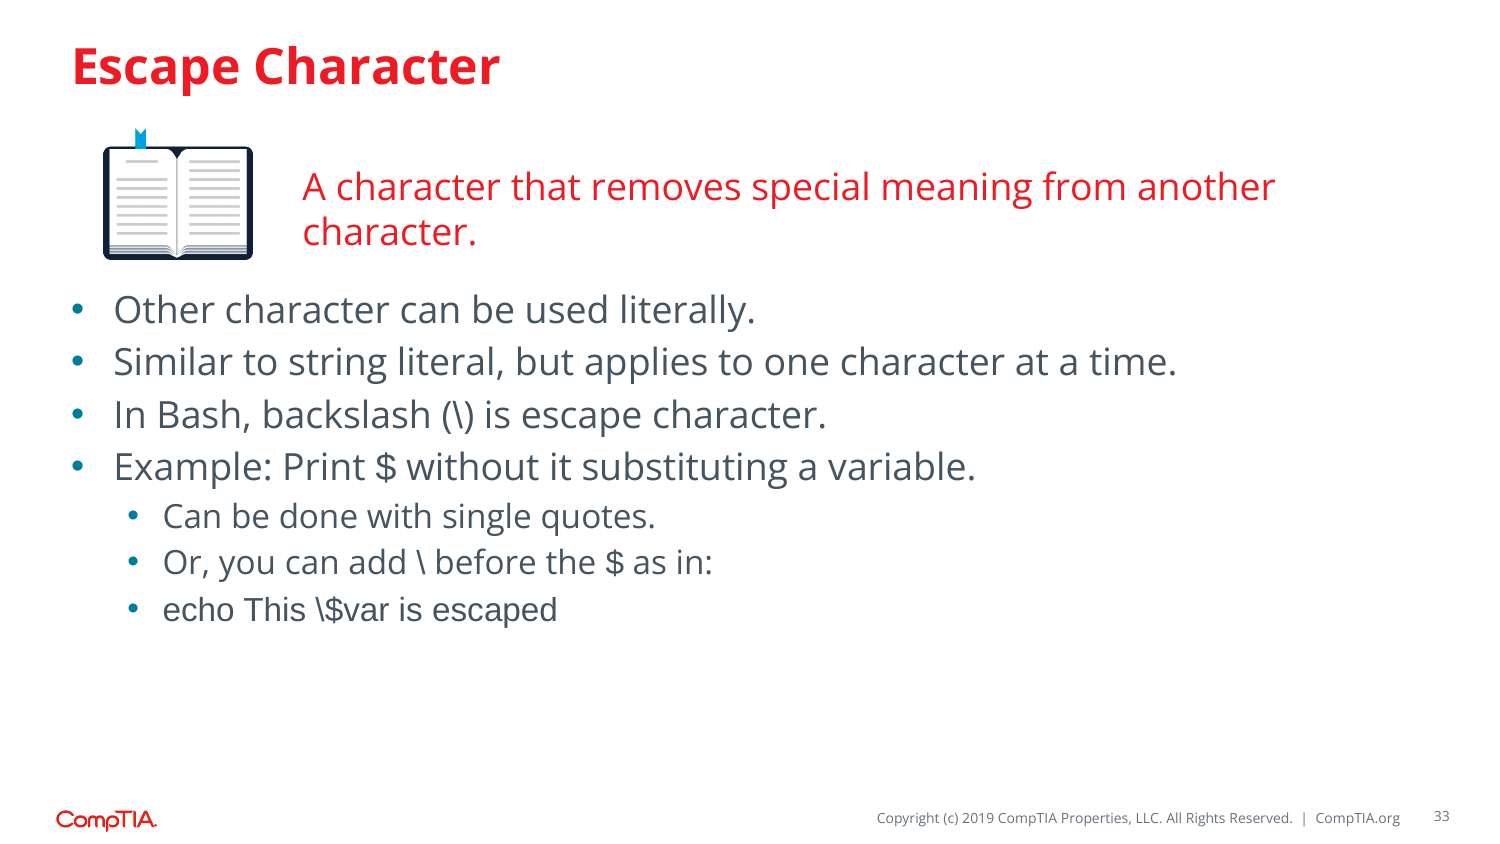

# Escape Character
A character that removes special meaning from another character.
Other character can be used literally.
Similar to string literal, but applies to one character at a time.
In Bash, backslash (\) is escape character.
Example: Print $ without it substituting a variable.
Can be done with single quotes.
Or, you can add \ before the $ as in:
echo This \$var is escaped
33